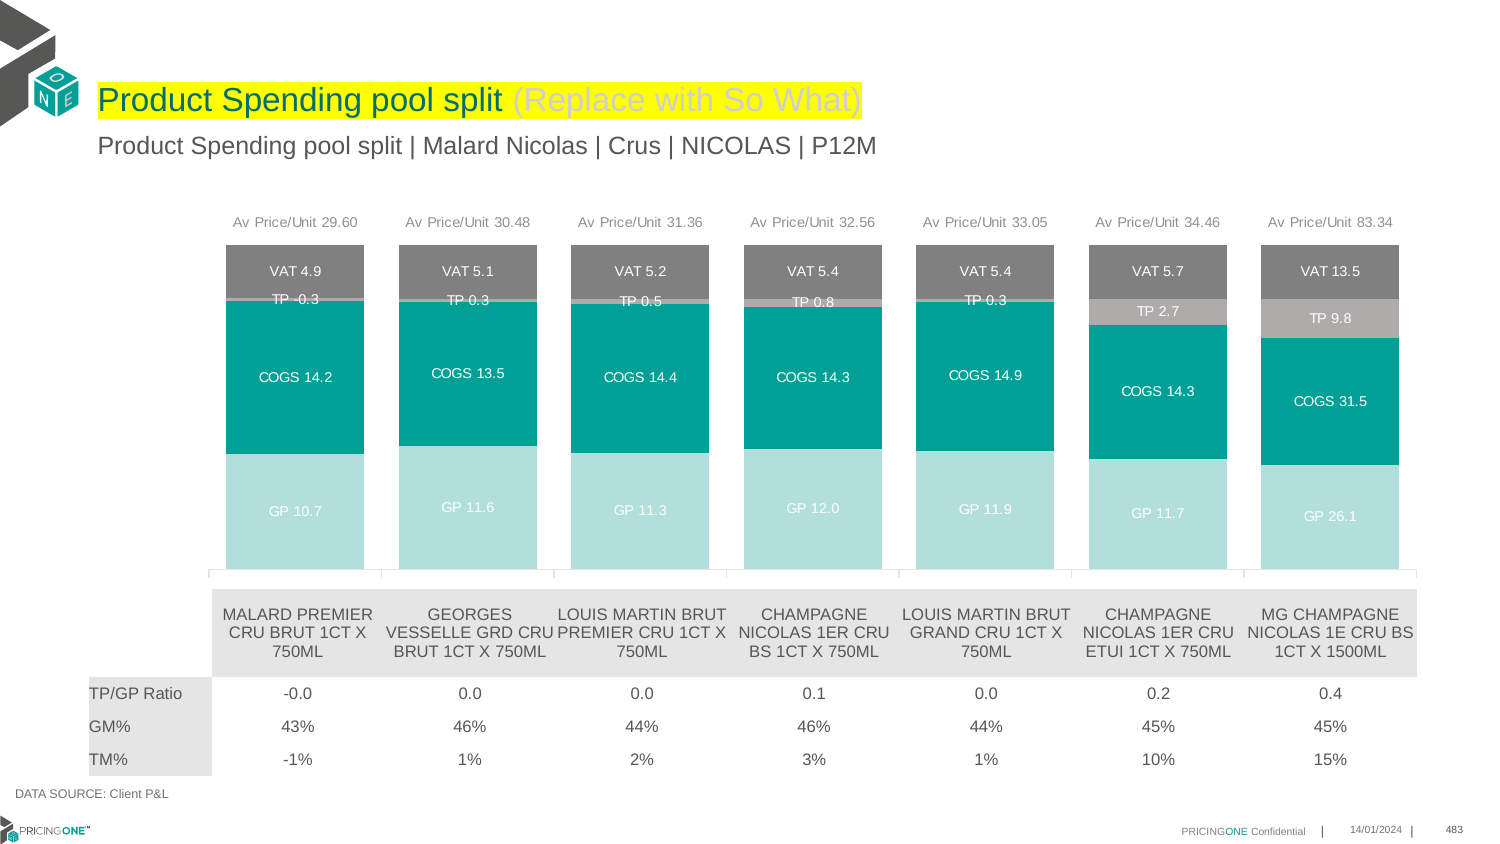

# Product Spending pool split (Replace with So What)
Product Spending pool split | Malard Nicolas | Crus | NICOLAS | P12M

### Chart

| Category | GP | COGS | TP | VAT |
|---|---|---|---|---|
| Av Price/Unit 29.60 | 10.723691123038812 | 14.21912481420314 | -0.2757037562423861 | 4.933412960559949 |
| Av Price/Unit 30.48 | 11.620473055475712 | 13.510624691003159 | 0.26901615023475145 | 5.080032576410844 |
| Av Price/Unit 31.36 | 11.281695208462972 | 14.368026571250782 | 0.480902053515873 | 5.226135656502796 |
| Av Price/Unit 32.56 | 12.031080871670705 | 14.29217239709444 | 0.811532849071849 | 5.4269572235673875 |
| Av Price/Unit 33.05 | 11.873299999999999 | 14.9065 | 0.27902352941176645 | 5.411764705882353 |
| Av Price/Unit 34.46 | 11.696461214953272 | 14.276708722741434 | 2.746975441329166 | 5.744029075804773 |
| Av Price/Unit 83.34 | 26.0915 | 31.530999999999985 | 9.82194444444442 | 13.488888888888905 |
|  | MALARD PREMIER CRU BRUT 1CT X 750ML | GEORGES VESSELLE GRD CRU BRUT 1CT X 750ML | LOUIS MARTIN BRUT PREMIER CRU 1CT X 750ML | CHAMPAGNE NICOLAS 1ER CRU BS 1CT X 750ML | LOUIS MARTIN BRUT GRAND CRU 1CT X 750ML | CHAMPAGNE NICOLAS 1ER CRU ETUI 1CT X 750ML | MG CHAMPAGNE NICOLAS 1E CRU BS 1CT X 1500ML |
| --- | --- | --- | --- | --- | --- | --- | --- |
| TP/GP Ratio | -0.0 | 0.0 | 0.0 | 0.1 | 0.0 | 0.2 | 0.4 |
| GM% | 43% | 46% | 44% | 46% | 44% | 45% | 45% |
| TM% | -1% | 1% | 2% | 3% | 1% | 10% | 15% |
DATA SOURCE: Client P&L

14/01/2024
483